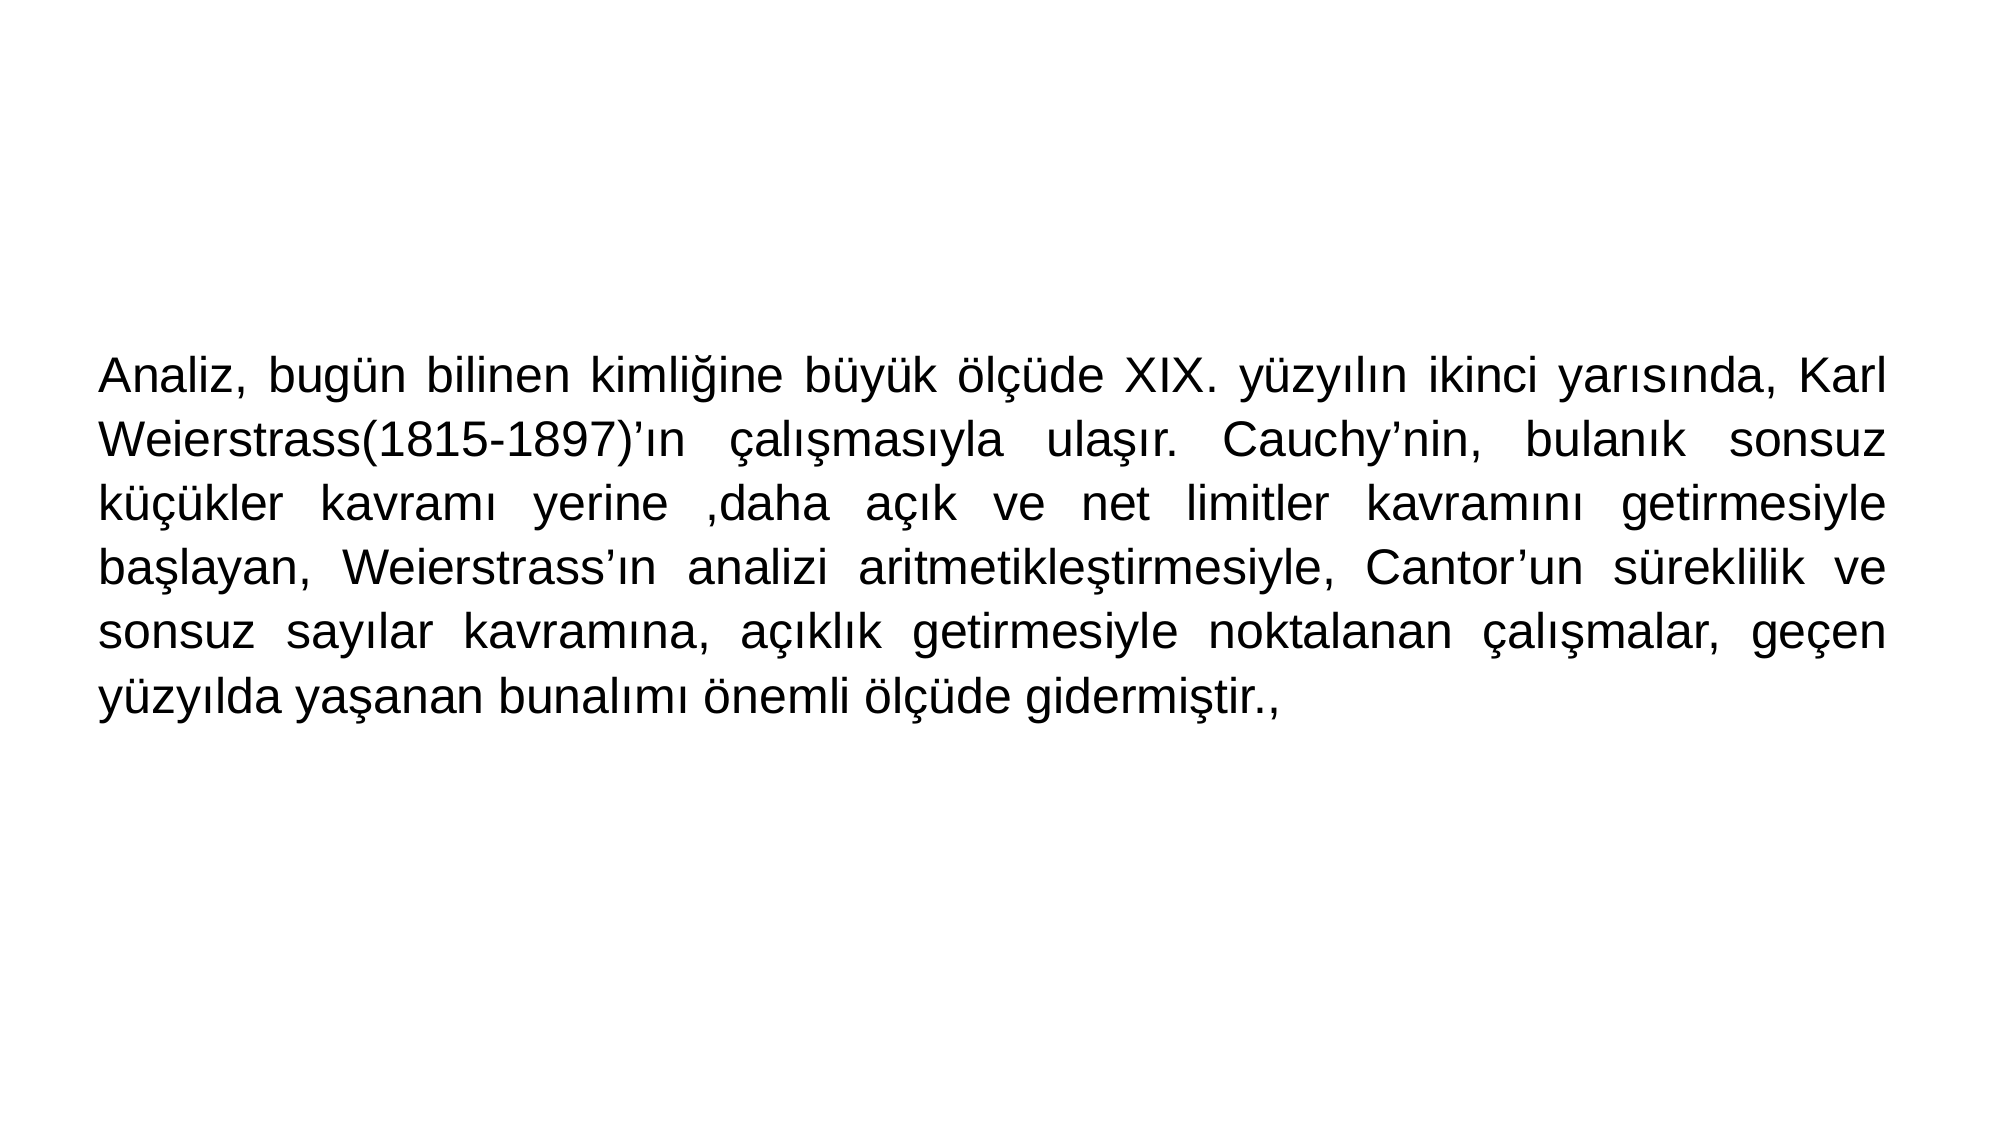

Analiz, bugün bilinen kimliğine büyük ölçüde XIX. yüzyılın ikinci yarısında, Karl Weierstrass(1815-1897)’ın çalışmasıyla ulaşır. Cauchy’nin, bulanık sonsuz küçükler kavramı yerine ,daha açık ve net limitler kavramını getirmesiyle başlayan, Weierstrass’ın analizi aritmetikleştirmesiyle, Cantor’un süreklilik ve sonsuz sayılar kavramına, açıklık getirmesiyle noktalanan çalışmalar, geçen yüzyılda yaşanan bunalımı önemli ölçüde gidermiştir.,